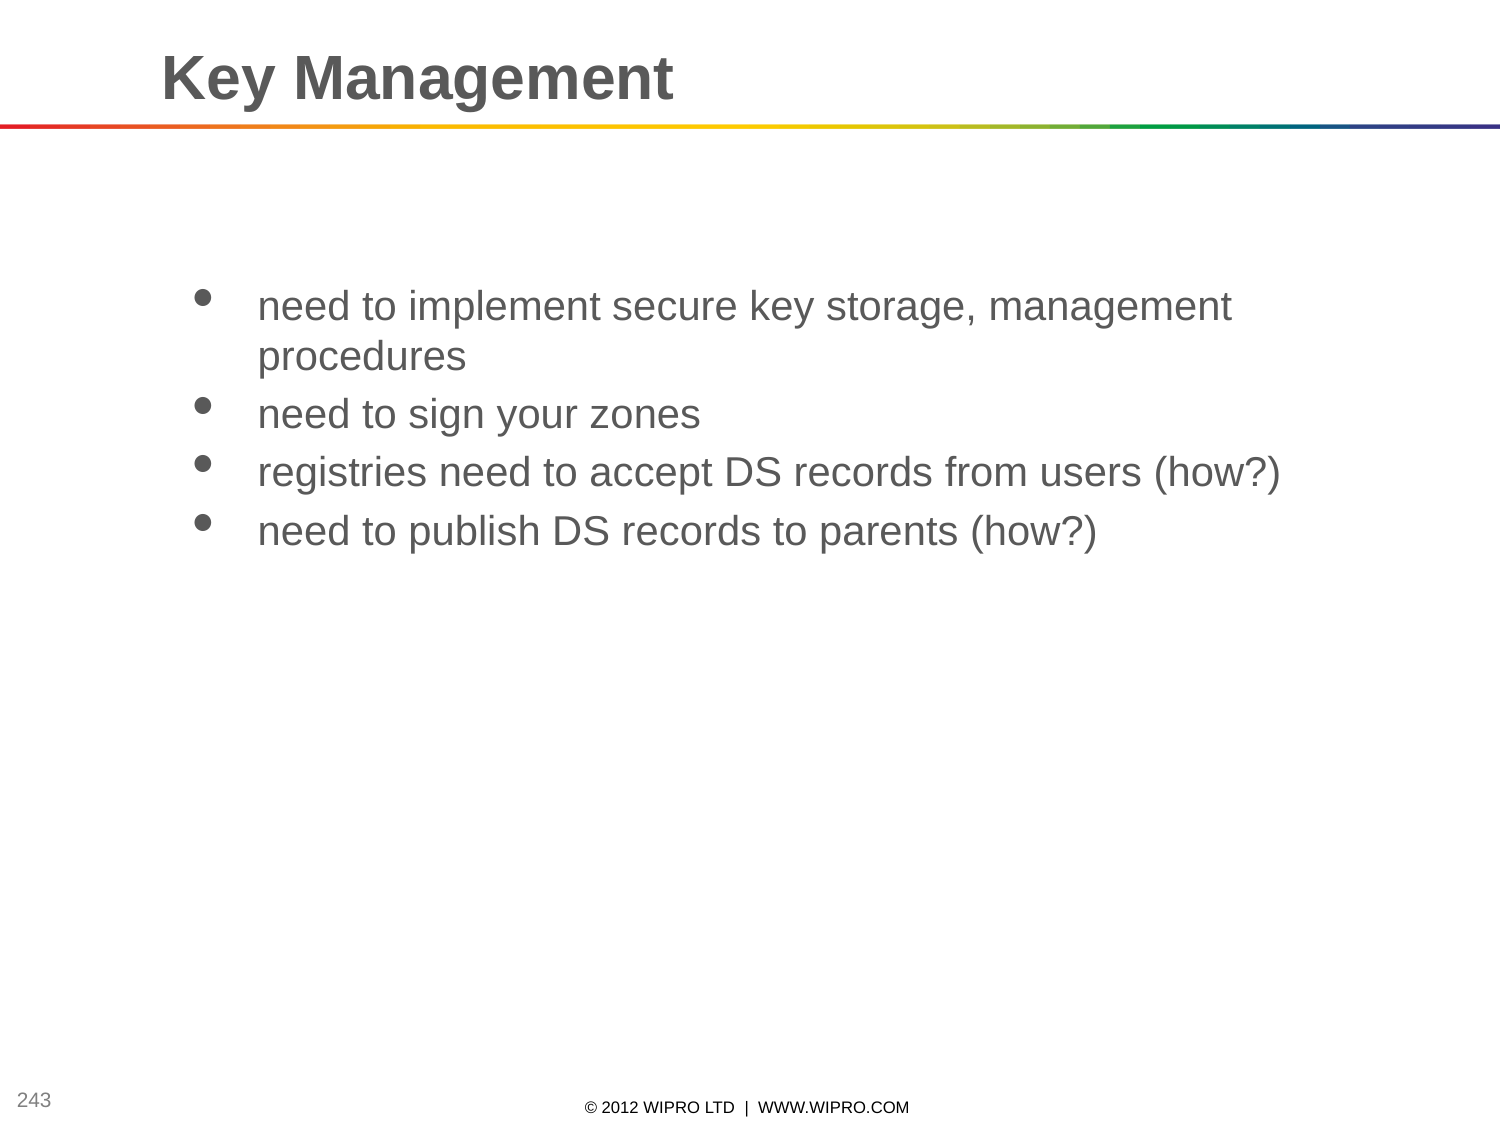

Key Management
need to implement secure key storage, management procedures
need to sign your zones
registries need to accept DS records from users (how?)
need to publish DS records to parents (how?)